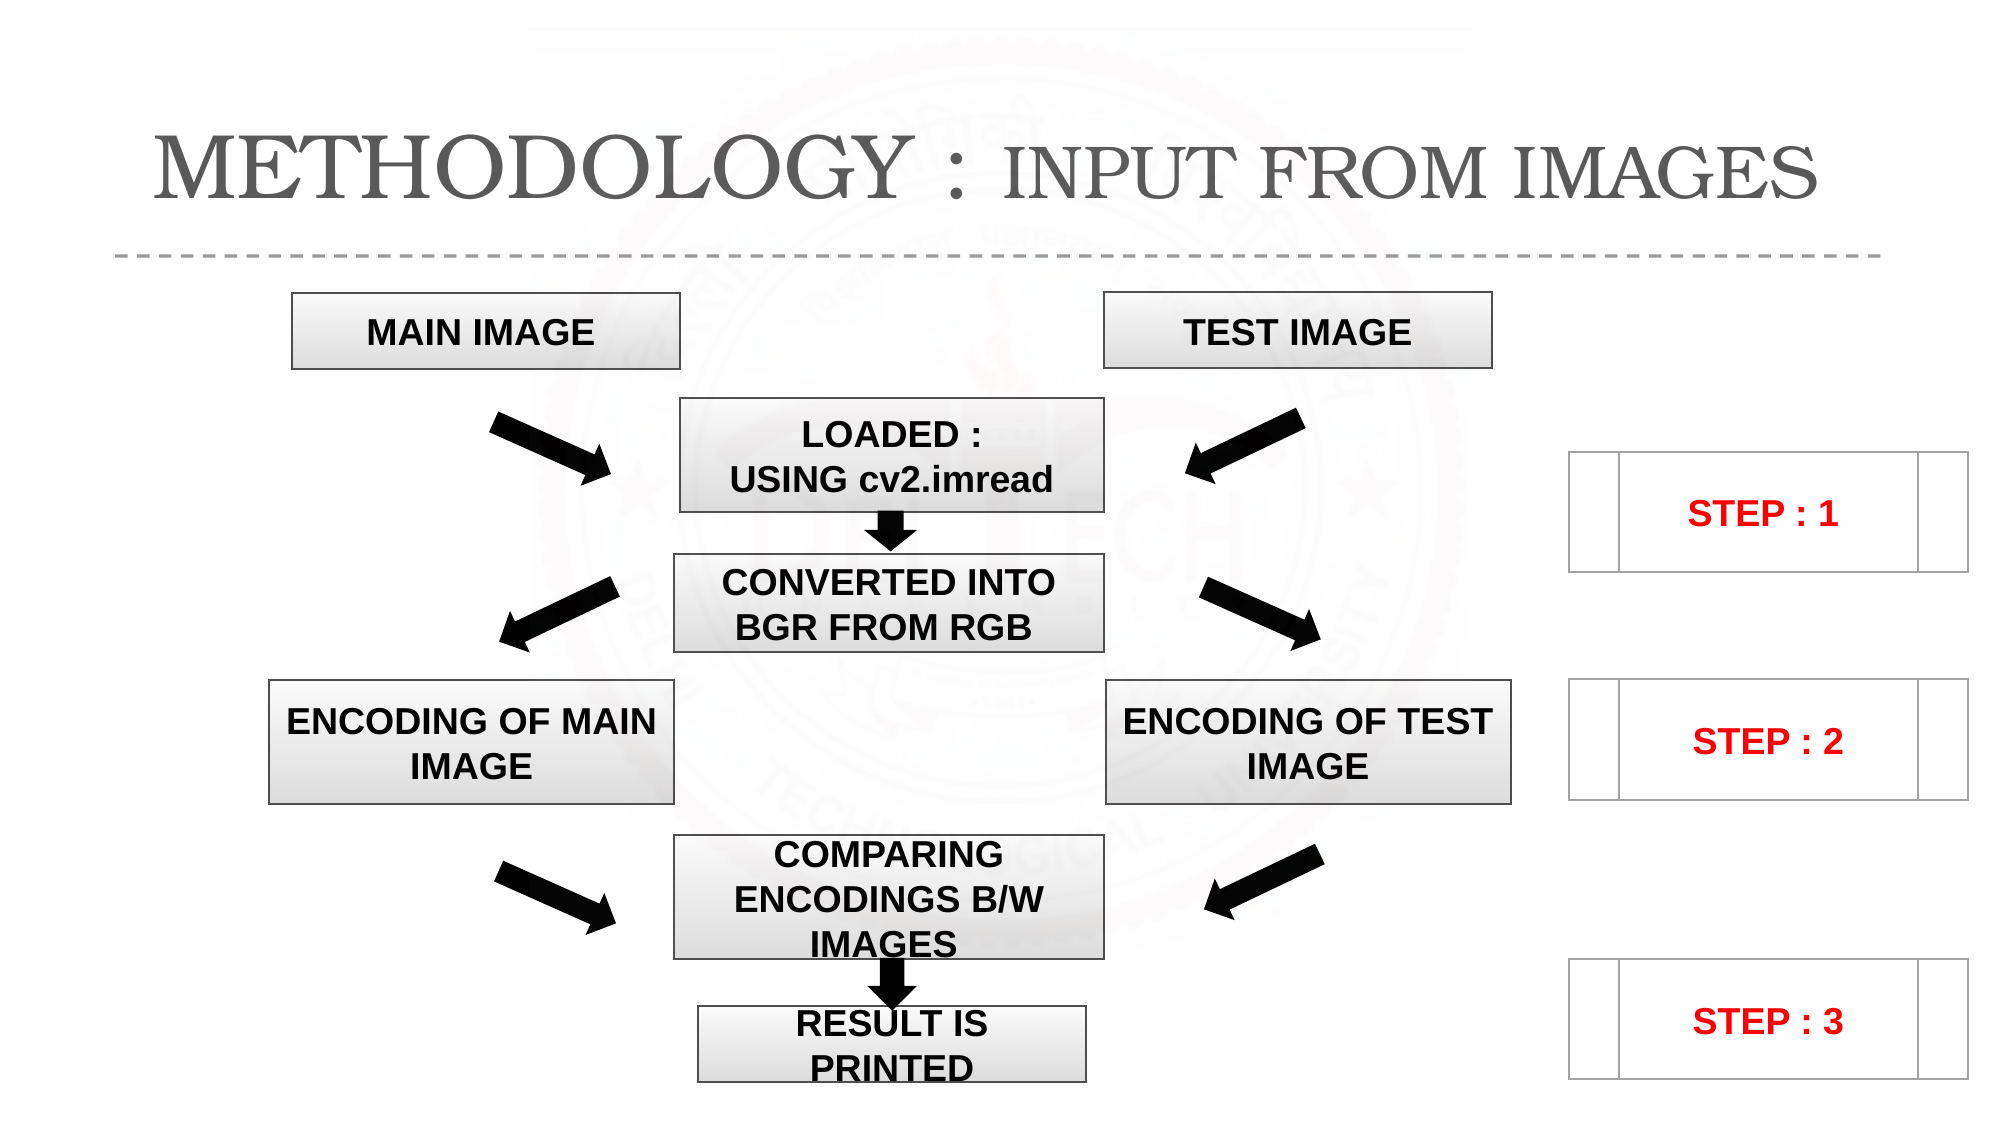

# METHODOLOGY : INPUT FROM IMAGES
TEST IMAGE
MAIN IMAGE
LOADED :
USING cv2.imread

STEP : 1

CONVERTED INTO BGR FROM RGB

STEP : 2
ENCODING OF TEST IMAGE
ENCODING OF MAIN IMAGE
COMPARING ENCODINGS B/W IMAGES

STEP : 3

RESULT IS PRINTED